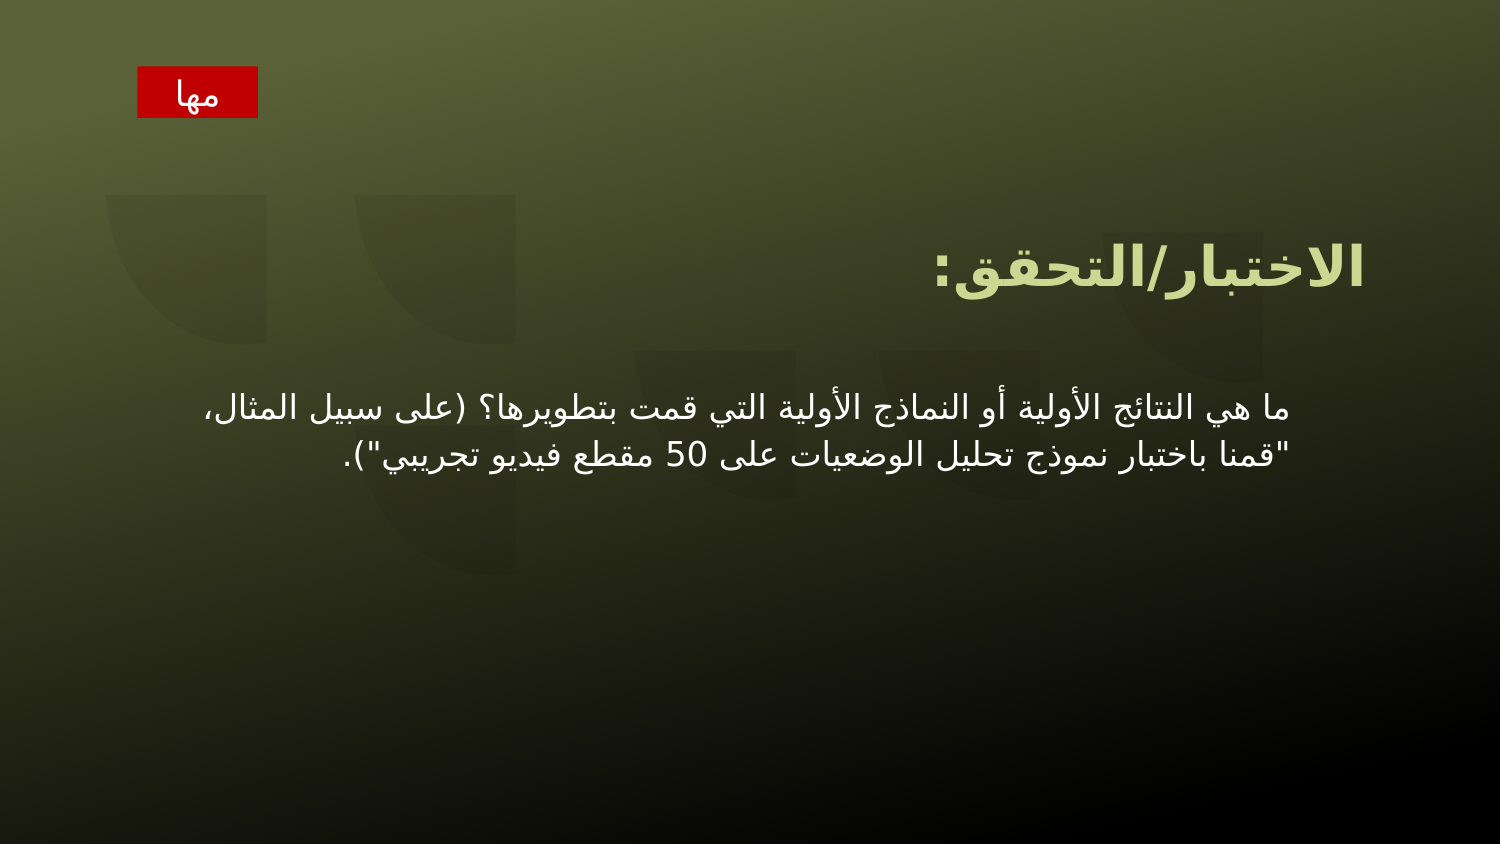

مها
الاختبار/التحقق:

ما هي النتائج الأولية أو النماذج الأولية التي قمت بتطويرها؟ (على سبيل المثال، "قمنا باختبار نموذج تحليل الوضعيات على 50 مقطع فيديو تجريبي").